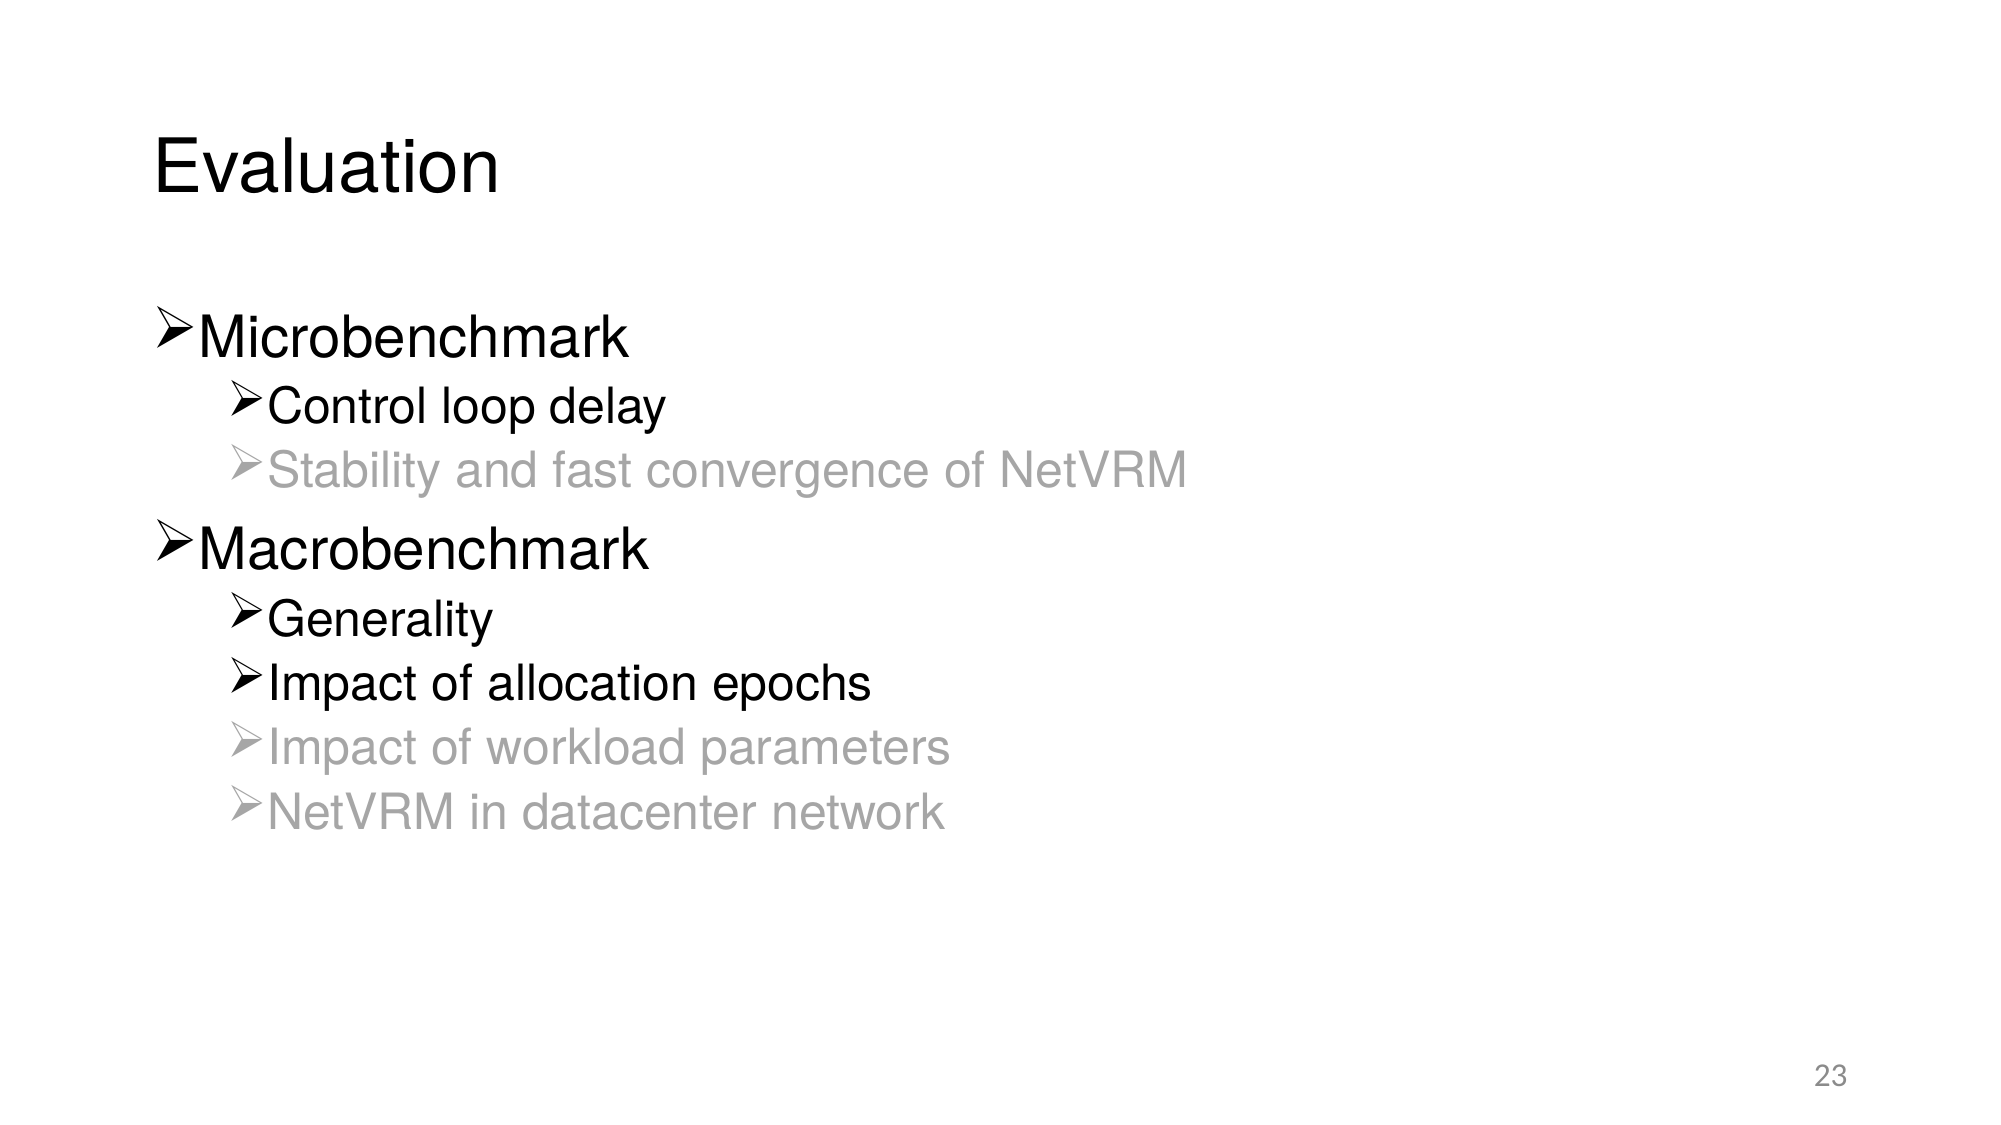

# Evaluation
Microbenchmark
Control loop delay
Stability and fast convergence of NetVRM
Macrobenchmark
Generality
Impact of allocation epochs
Impact of workload parameters
NetVRM in datacenter network
23